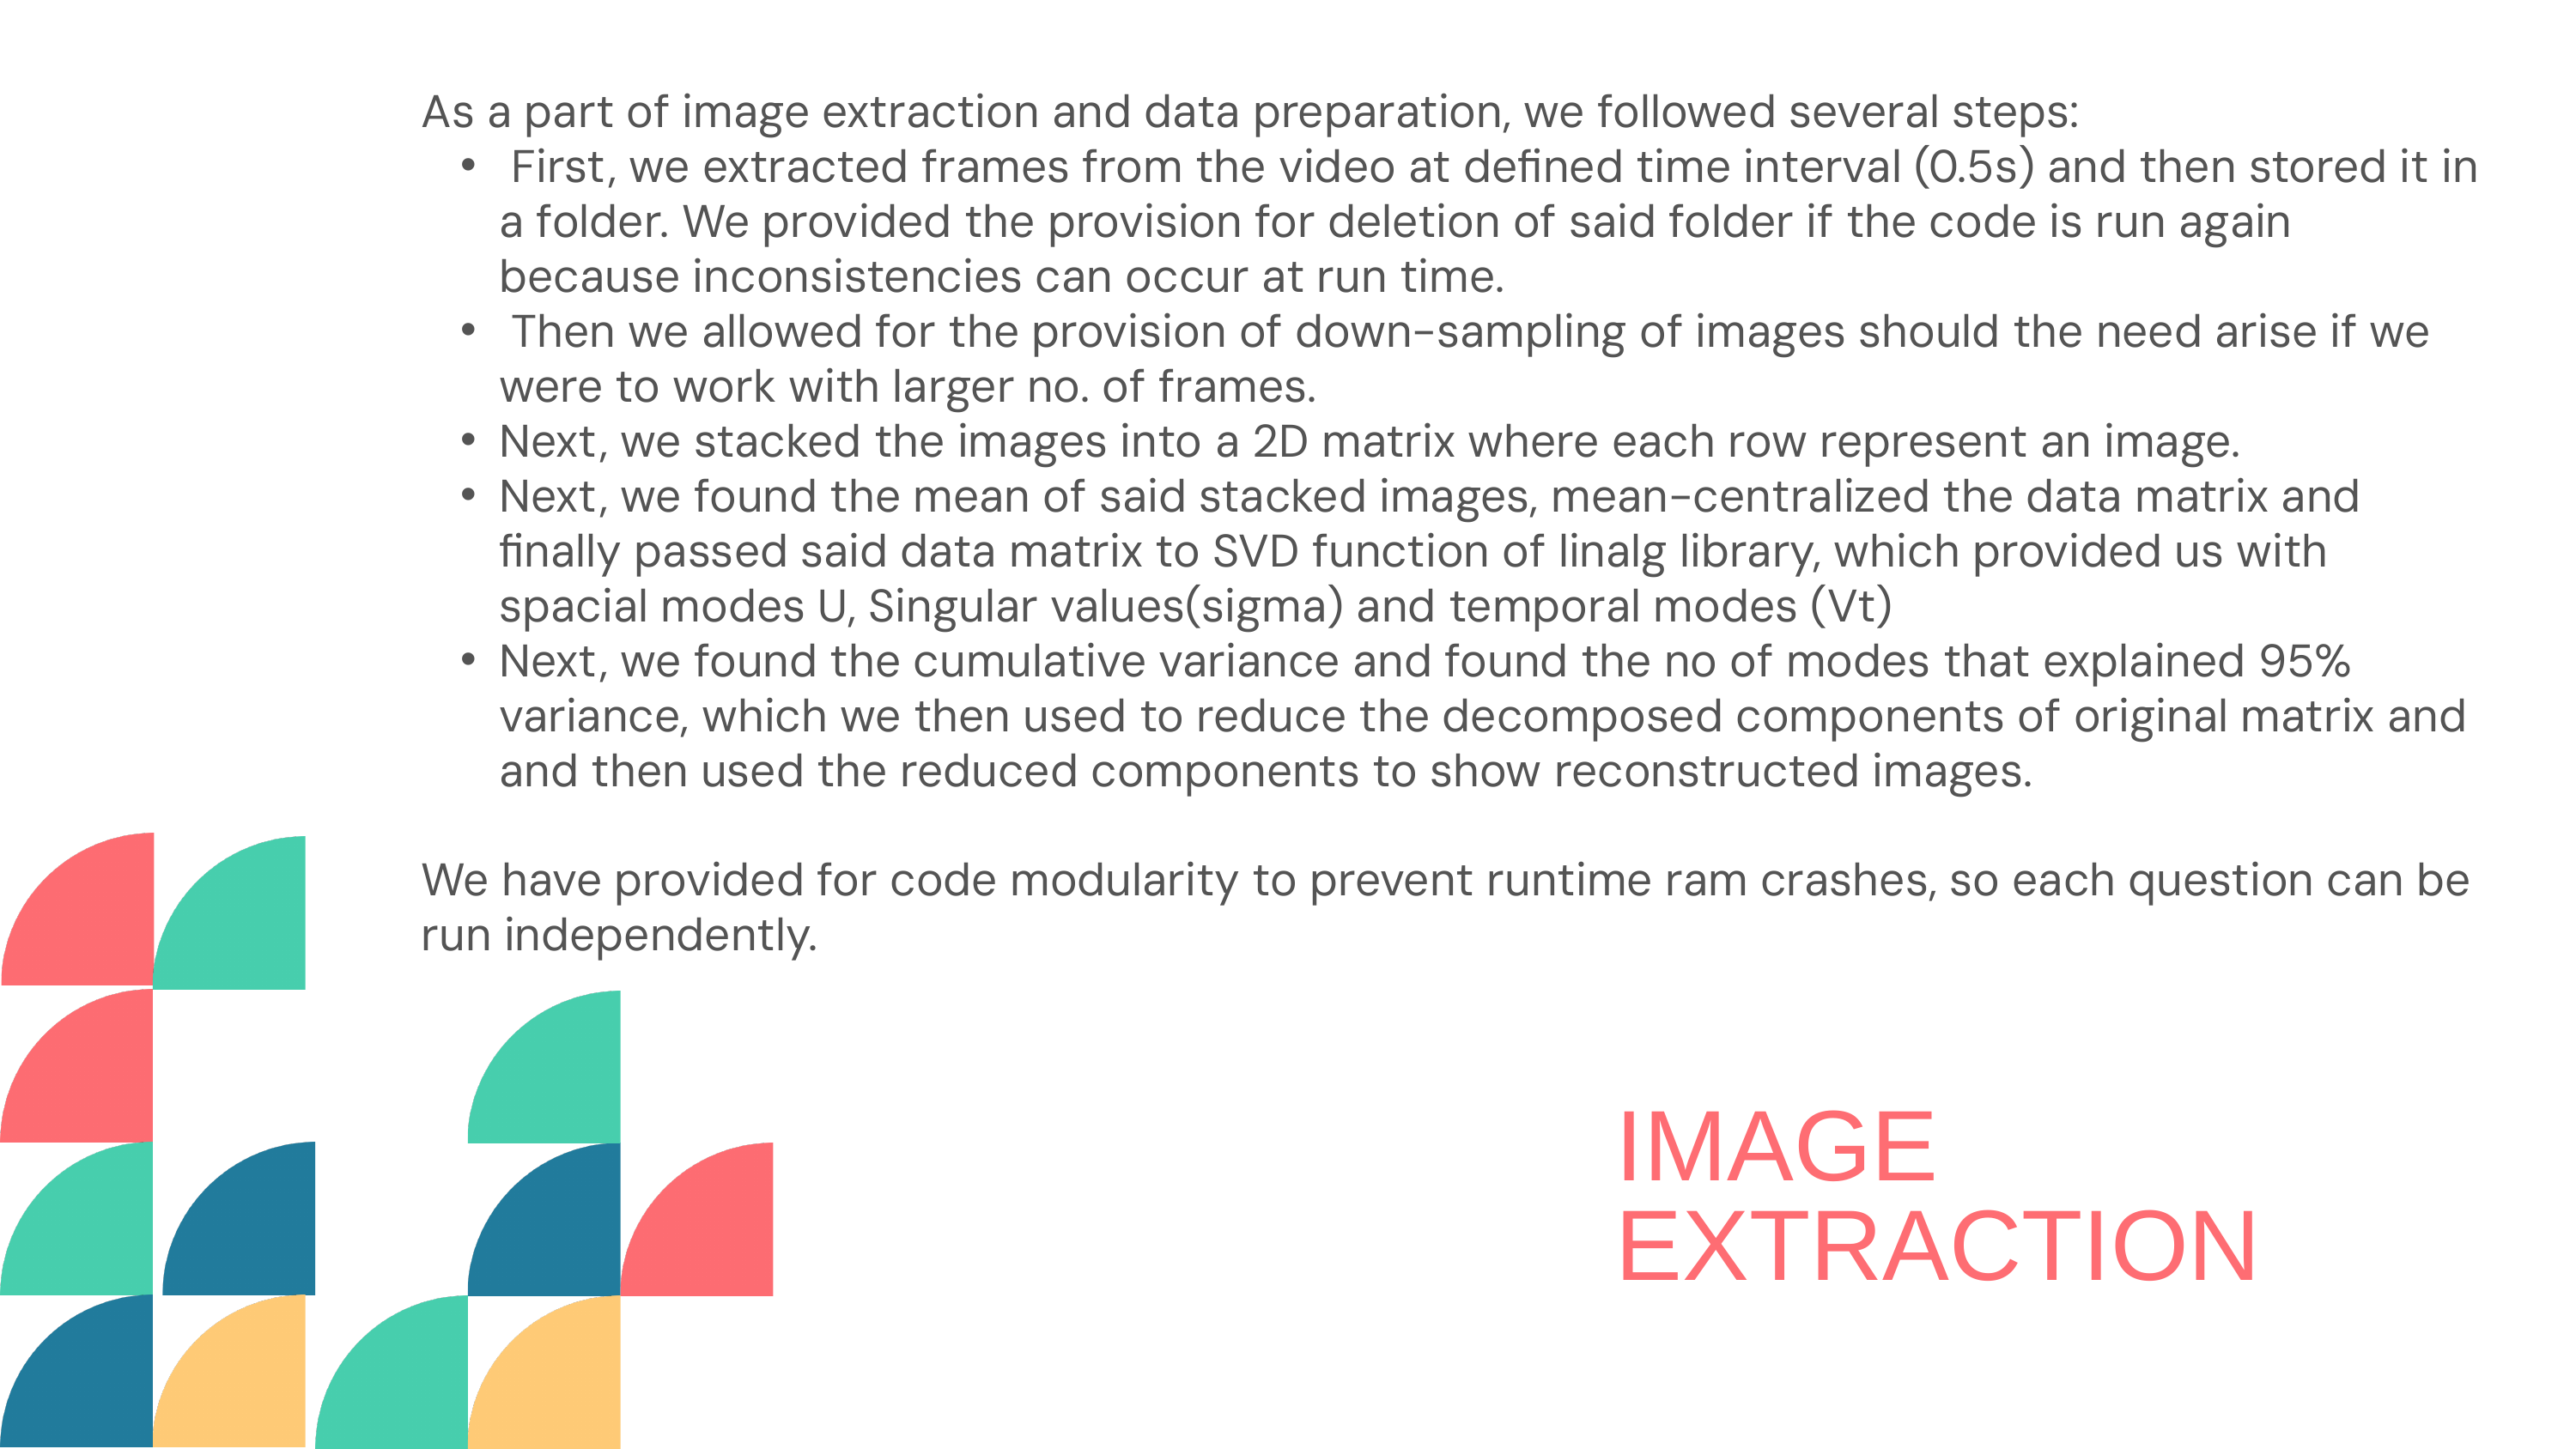

As a part of image extraction and data preparation, we followed several steps:
 First, we extracted frames from the video at defined time interval (0.5s) and then stored it in a folder. We provided the provision for deletion of said folder if the code is run again because inconsistencies can occur at run time.
 Then we allowed for the provision of down-sampling of images should the need arise if we were to work with larger no. of frames.
Next, we stacked the images into a 2D matrix where each row represent an image.
Next, we found the mean of said stacked images, mean-centralized the data matrix and finally passed said data matrix to SVD function of linalg library, which provided us with spacial modes U, Singular values(sigma) and temporal modes (Vt)
Next, we found the cumulative variance and found the no of modes that explained 95% variance, which we then used to reduce the decomposed components of original matrix and and then used the reduced components to show reconstructed images.

We have provided for code modularity to prevent runtime ram crashes, so each question can be run independently.

IMAGE EXTRACTION